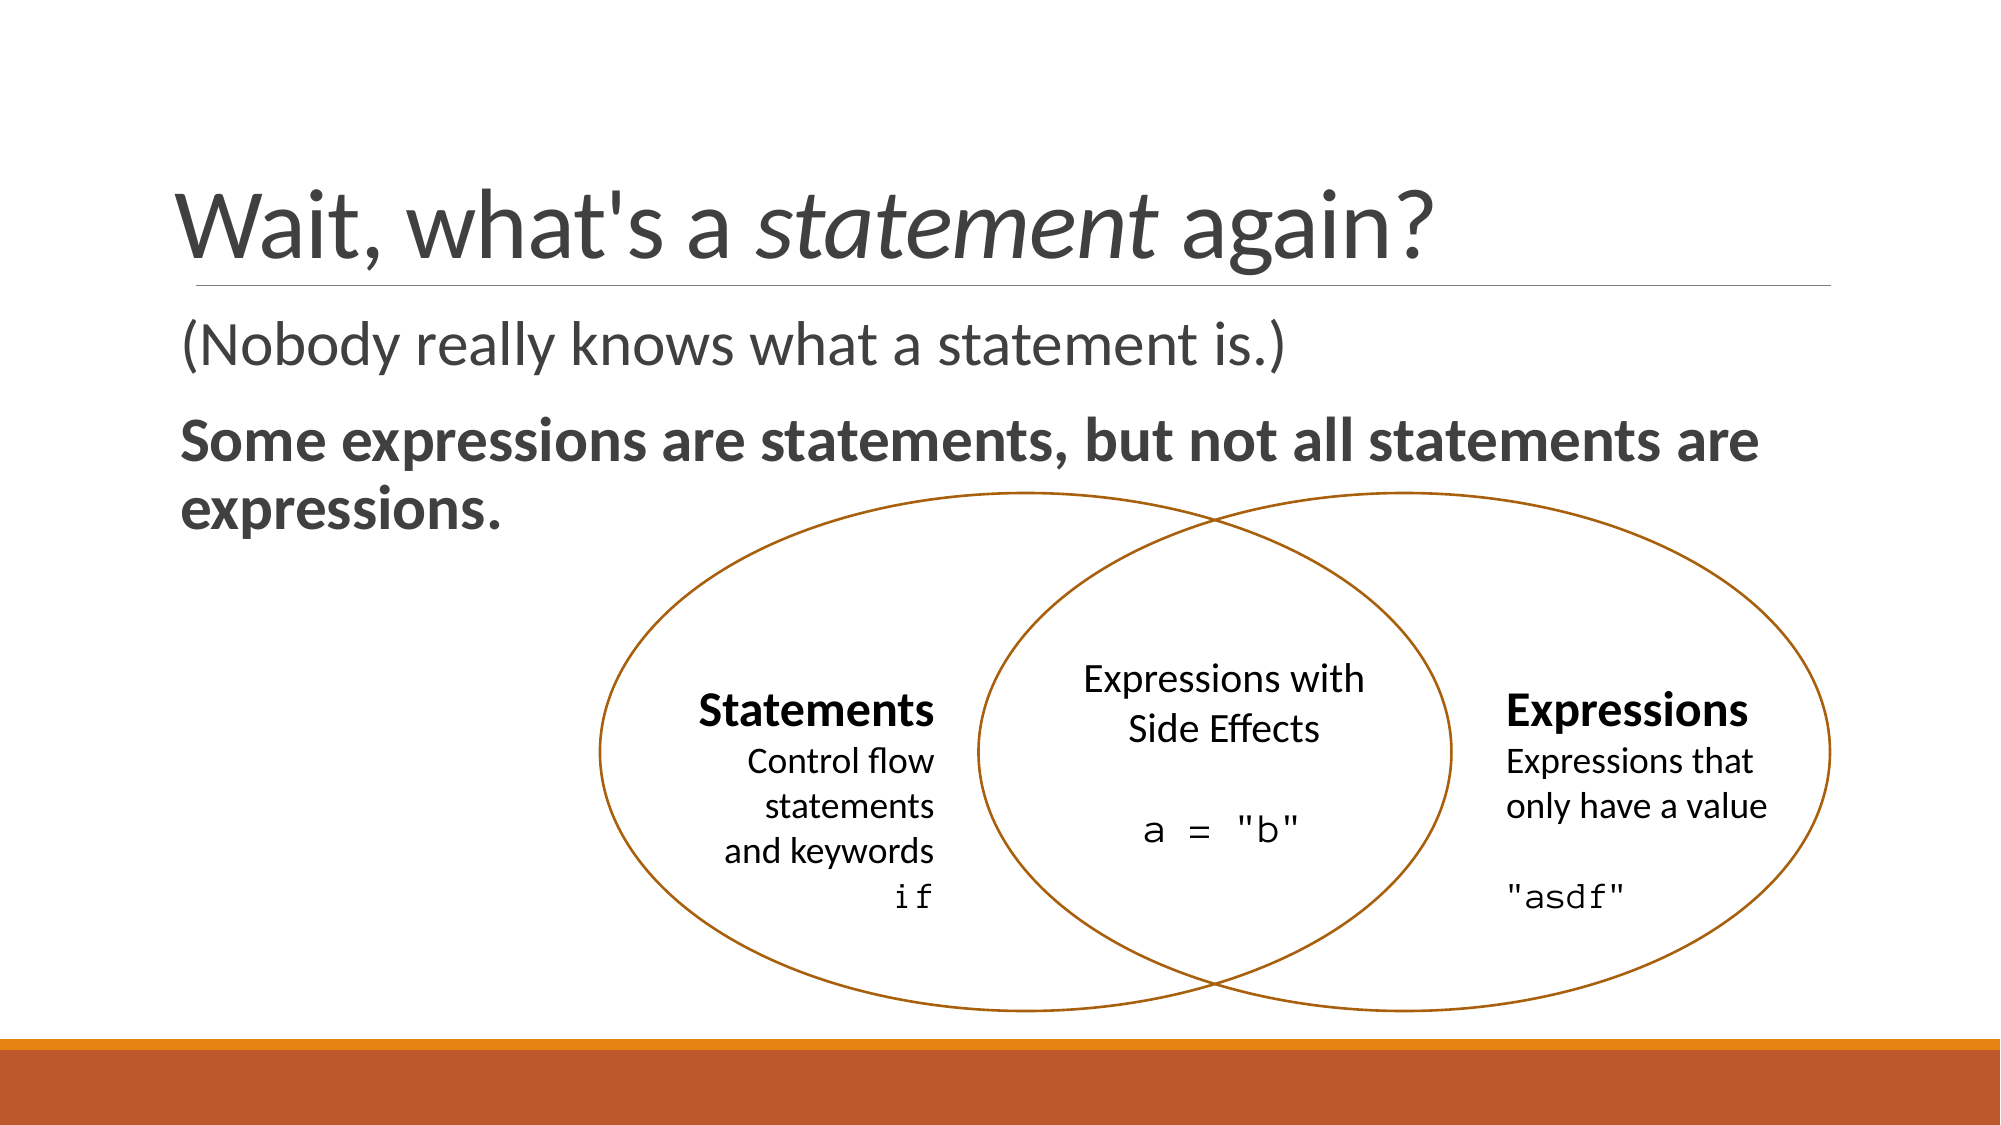

# Wait, what's a statement again?
(Nobody really knows what a statement is.)
Some expressions are statements, but not all statements are expressions.

Expressions with Side Effects
a = "b"
Statements
Control flow statements
and keywords
if
Expressions
Expressions that only have a value
"asdf"